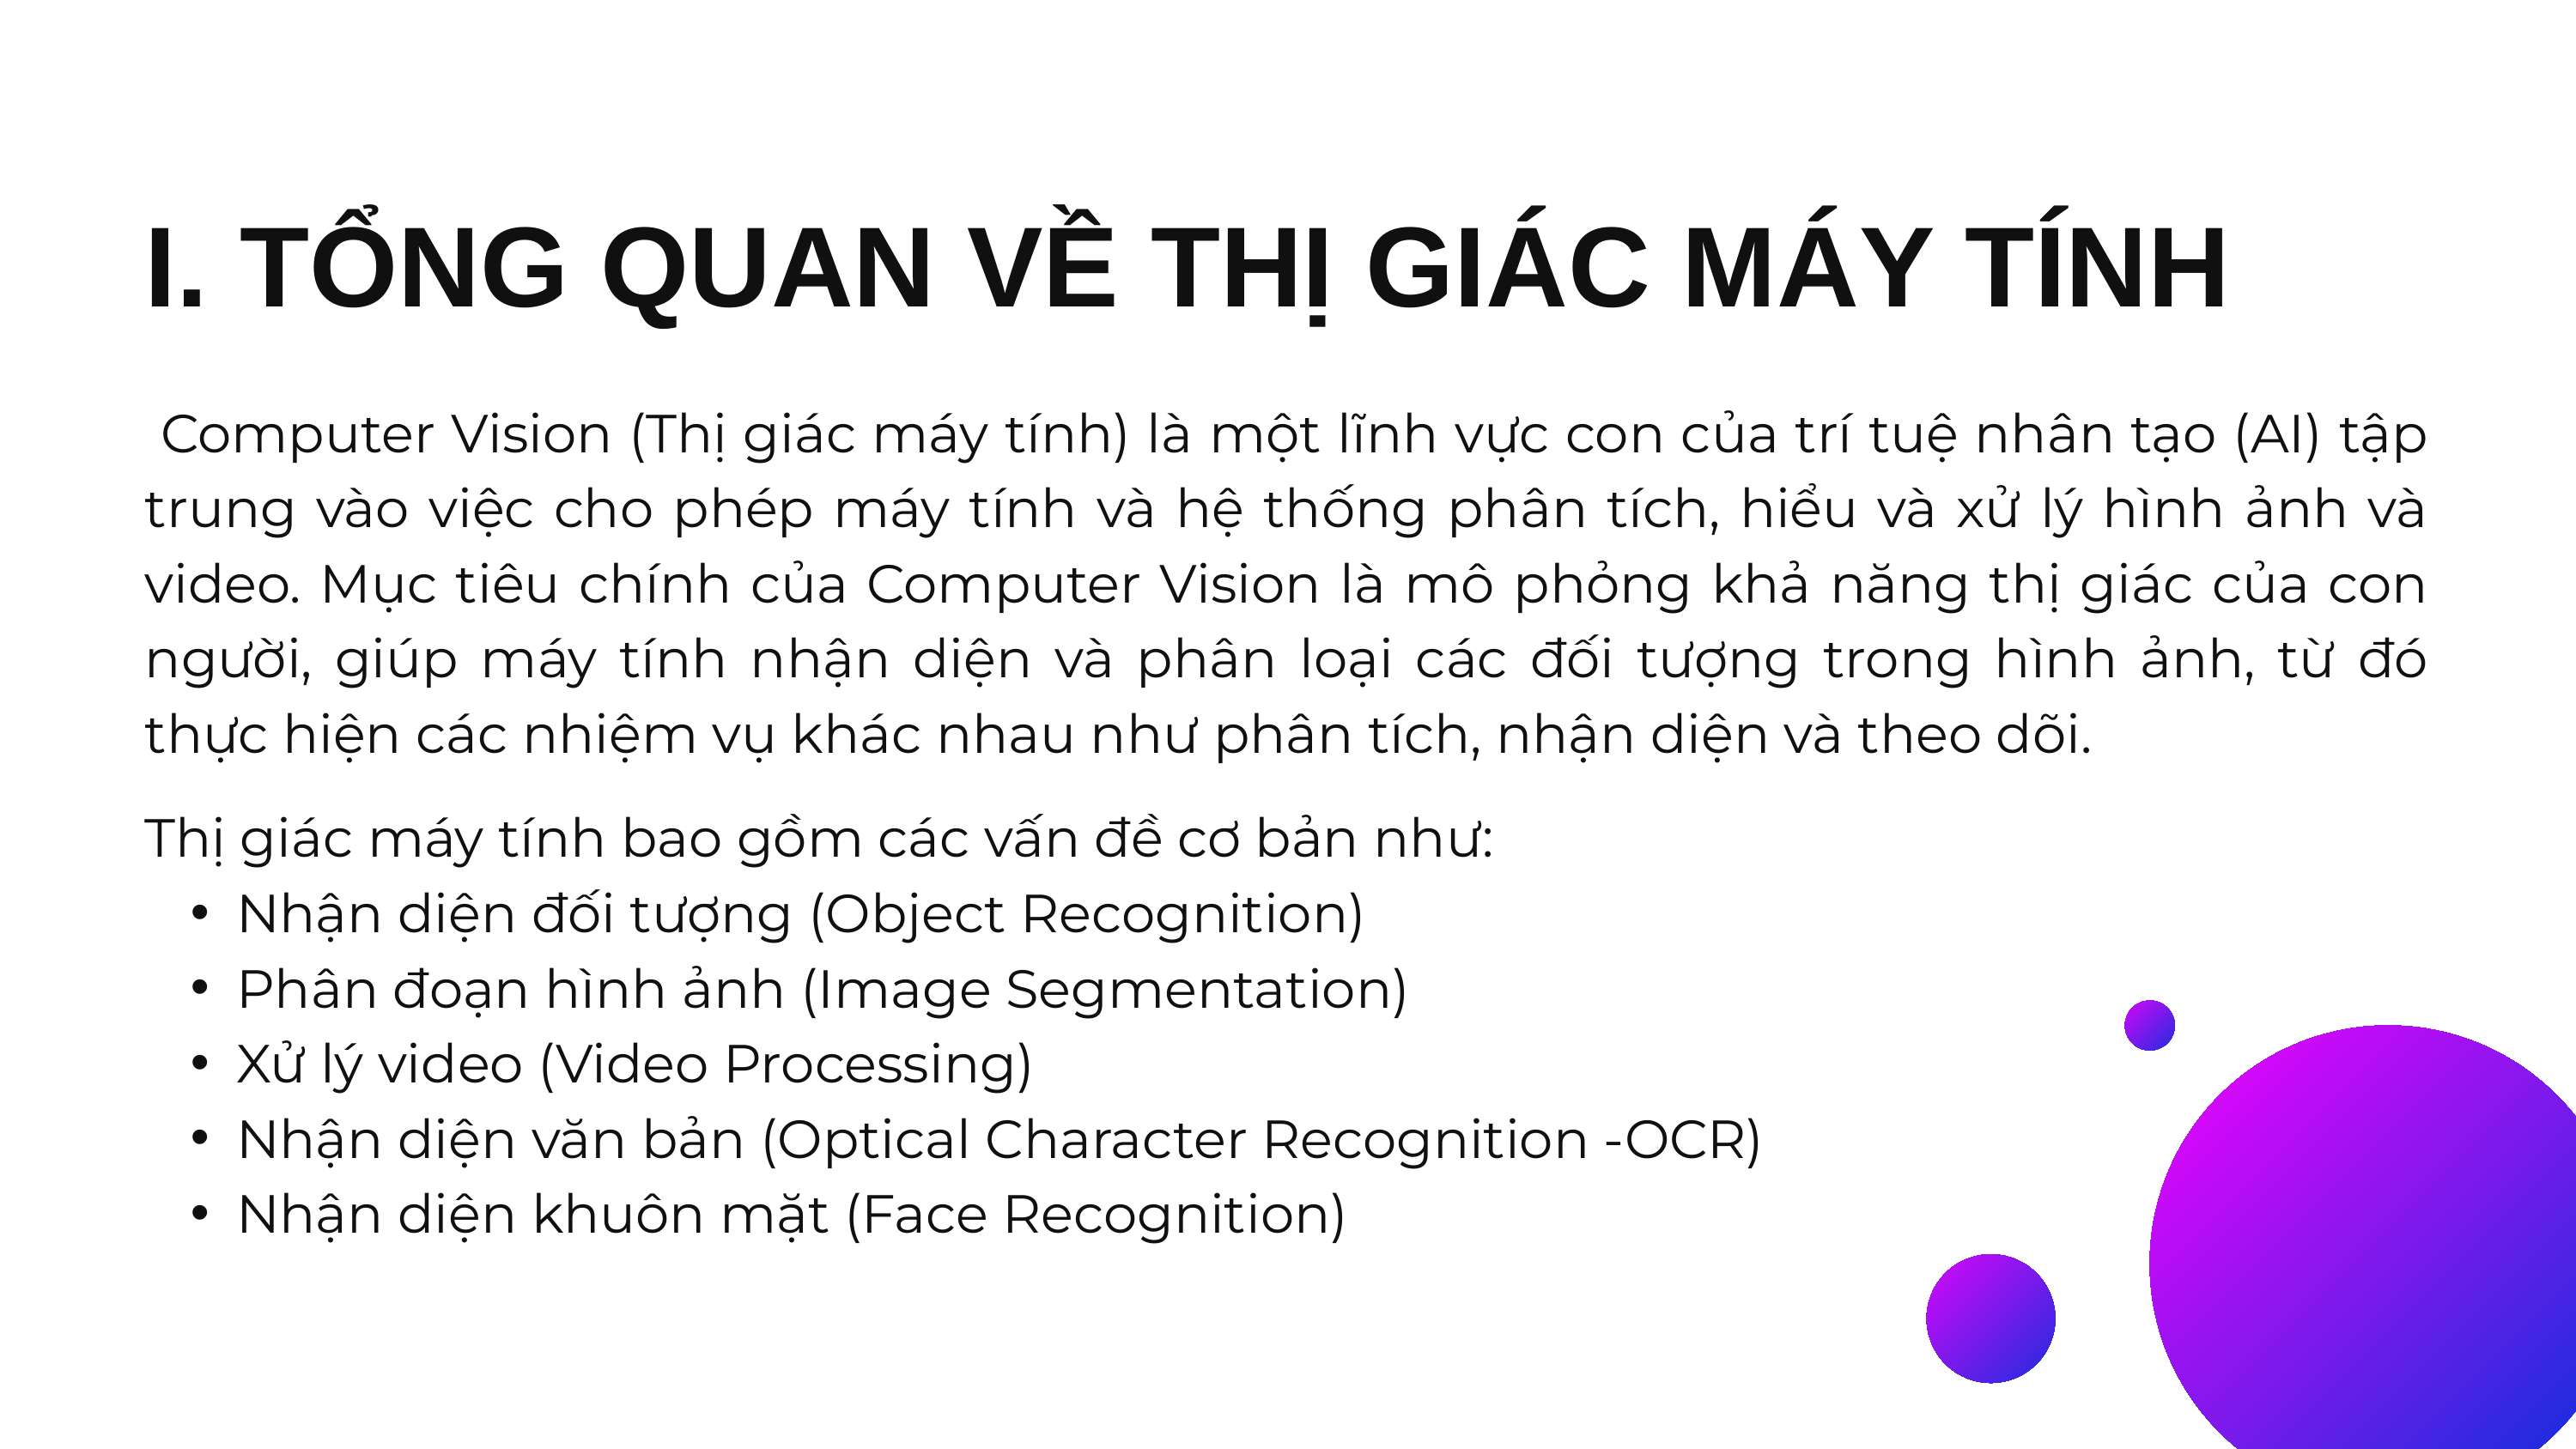

I. TỔNG QUAN VỀ THỊ GIÁC MÁY TÍNH
 Computer Vision (Thị giác máy tính) là một lĩnh vực con của trí tuệ nhân tạo (AI) tập trung vào việc cho phép máy tính và hệ thống phân tích, hiểu và xử lý hình ảnh và video. Mục tiêu chính của Computer Vision là mô phỏng khả năng thị giác của con người, giúp máy tính nhận diện và phân loại các đối tượng trong hình ảnh, từ đó thực hiện các nhiệm vụ khác nhau như phân tích, nhận diện và theo dõi.

Thị giác máy tính bao gồm các vấn đề cơ bản như:
Nhận diện đối tượng (Object Recognition)
Phân đoạn hình ảnh (Image Segmentation)
Xử lý video (Video Processing)
Nhận diện văn bản (Optical Character Recognition -OCR)
Nhận diện khuôn mặt (Face Recognition)